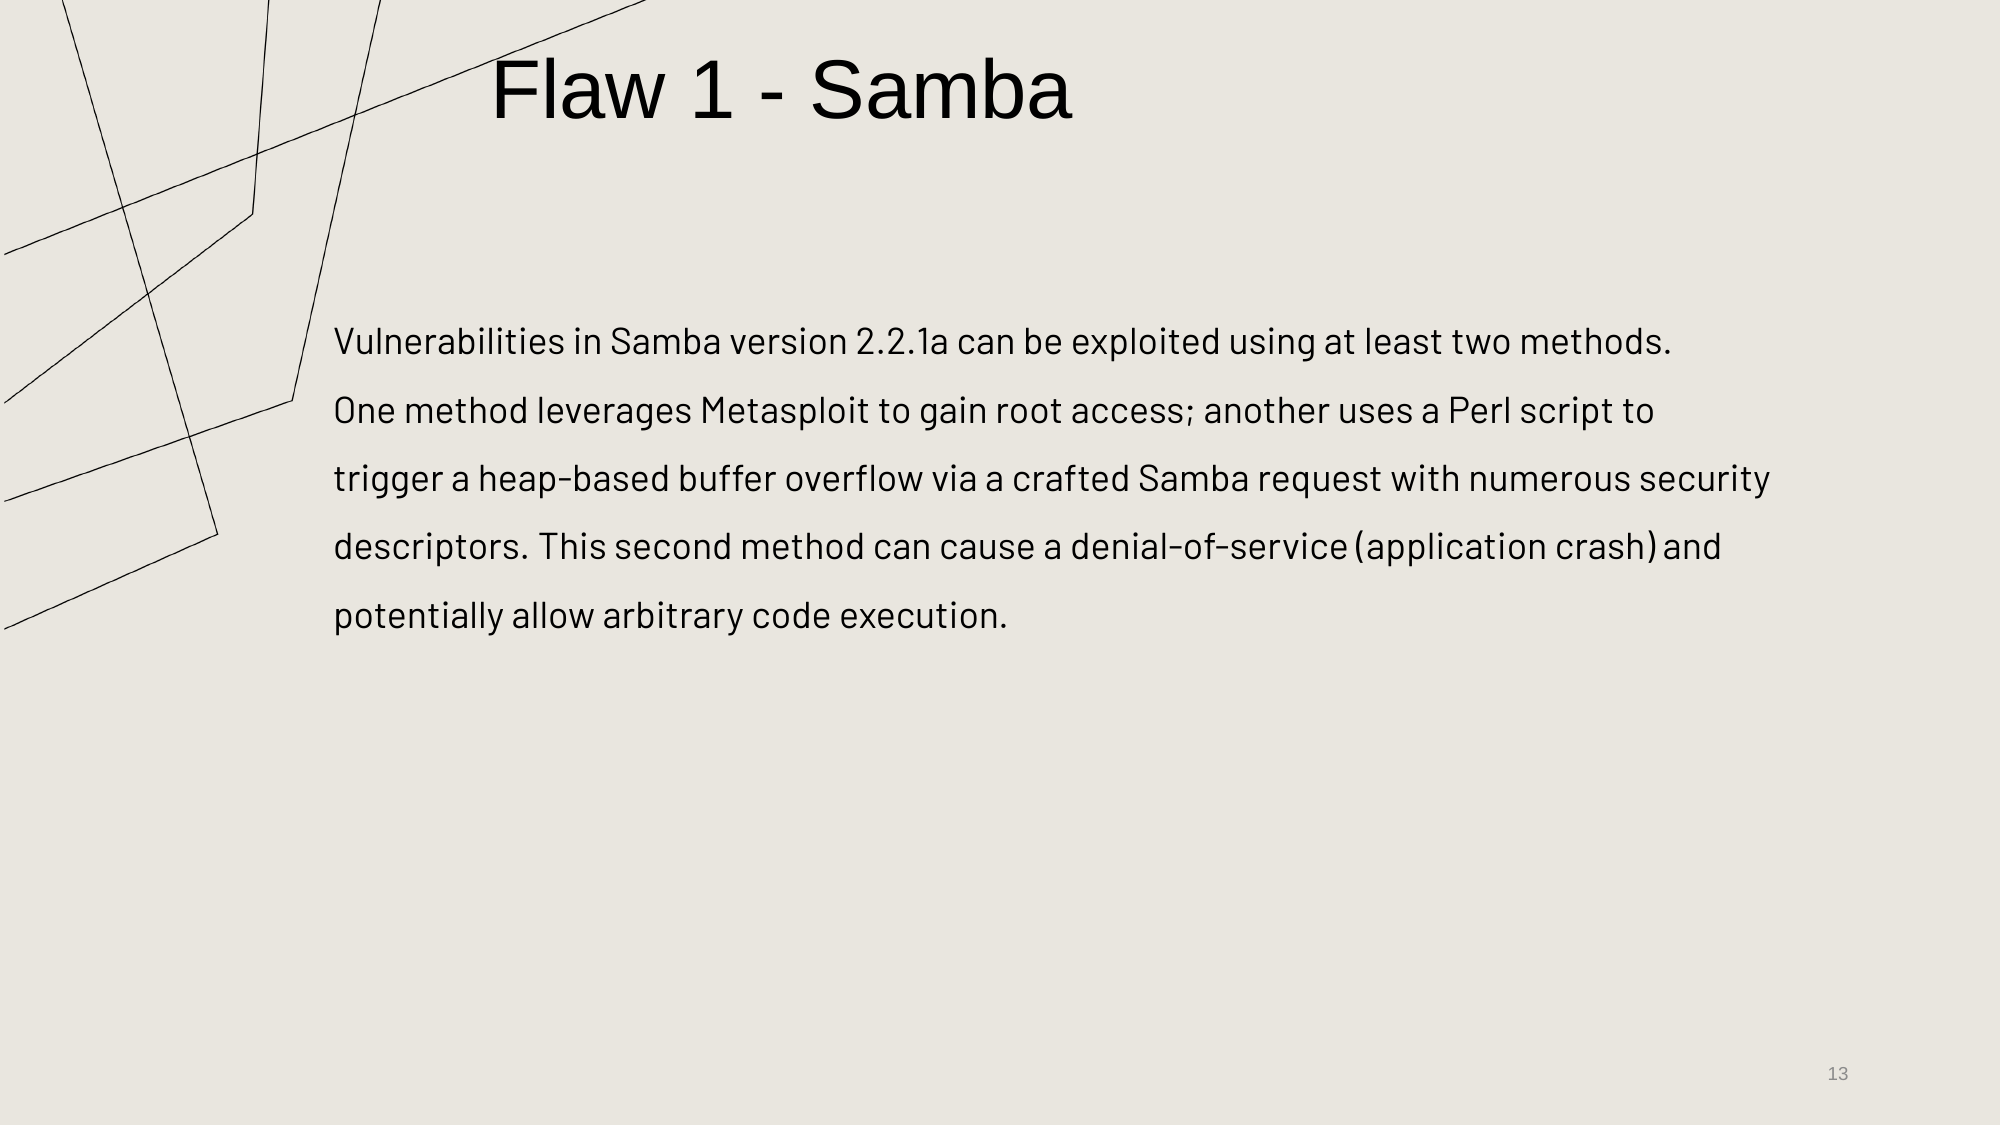

Flaw 1 - Samba
Vulnerabilities in Samba version 2.2.1a can be exploited using at least two methods.
One method leverages Metasploit to gain root access; another uses a Perl script to
trigger a heap-based buffer overflow via a crafted Samba request with numerous security
descriptors. This second method can cause a denial-of-service (application crash) and
potentially allow arbitrary code execution.
13